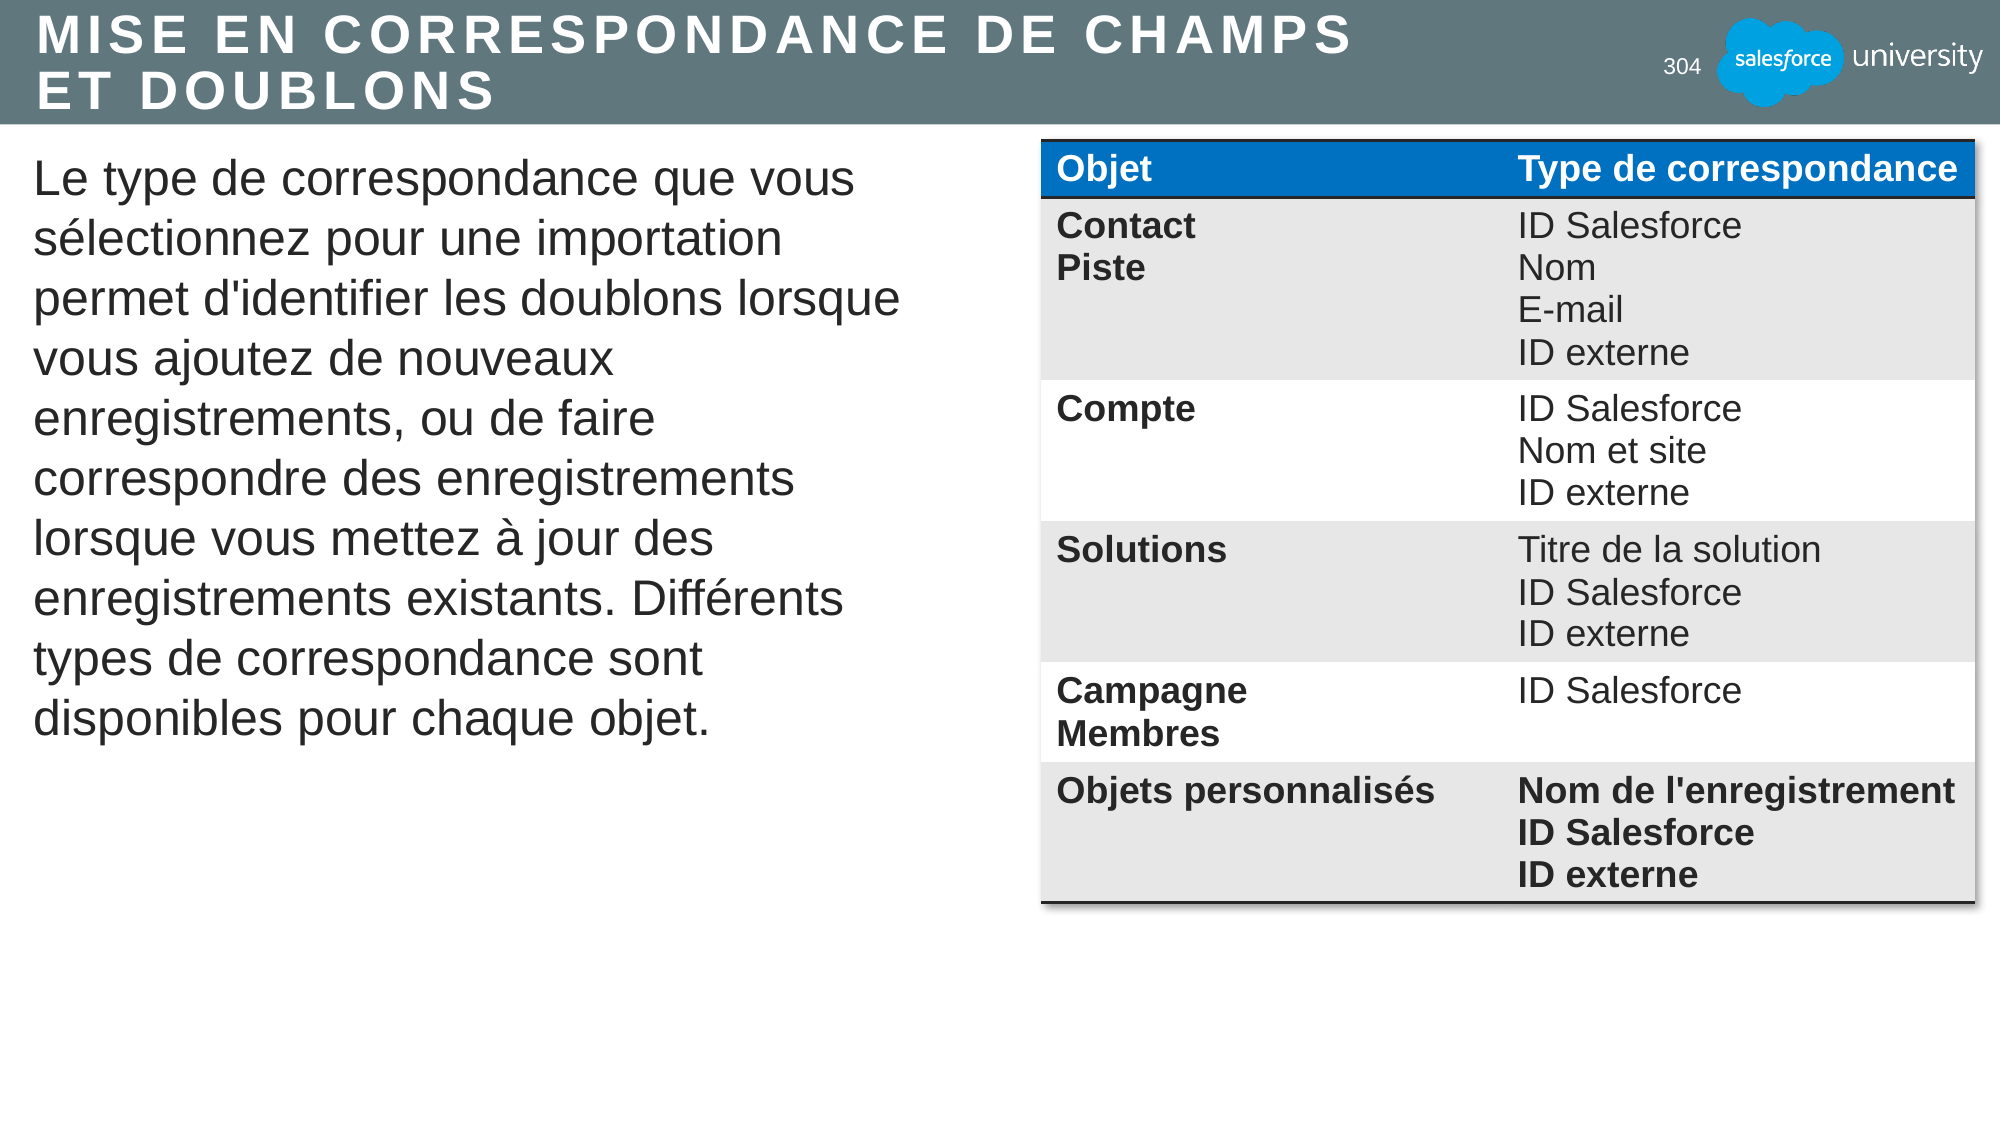

# Mise en correspondance de champs et doublons
304
Le type de correspondance que vous sélectionnez pour une importation permet d'identifier les doublons lorsque vous ajoutez de nouveaux enregistrements, ou de faire correspondre des enregistrements lorsque vous mettez à jour des enregistrements existants. Différents types de correspondance sont disponibles pour chaque objet.
| Objet | Type de correspondance |
| --- | --- |
| Contact Piste | ID Salesforce Nom E-mail ID externe |
| Compte | ID Salesforce Nom et site ID externe |
| Solutions | Titre de la solution ID Salesforce ID externe |
| Campagne Membres | ID Salesforce |
| Objets personnalisés | Nom de l'enregistrement ID Salesforce ID externe |